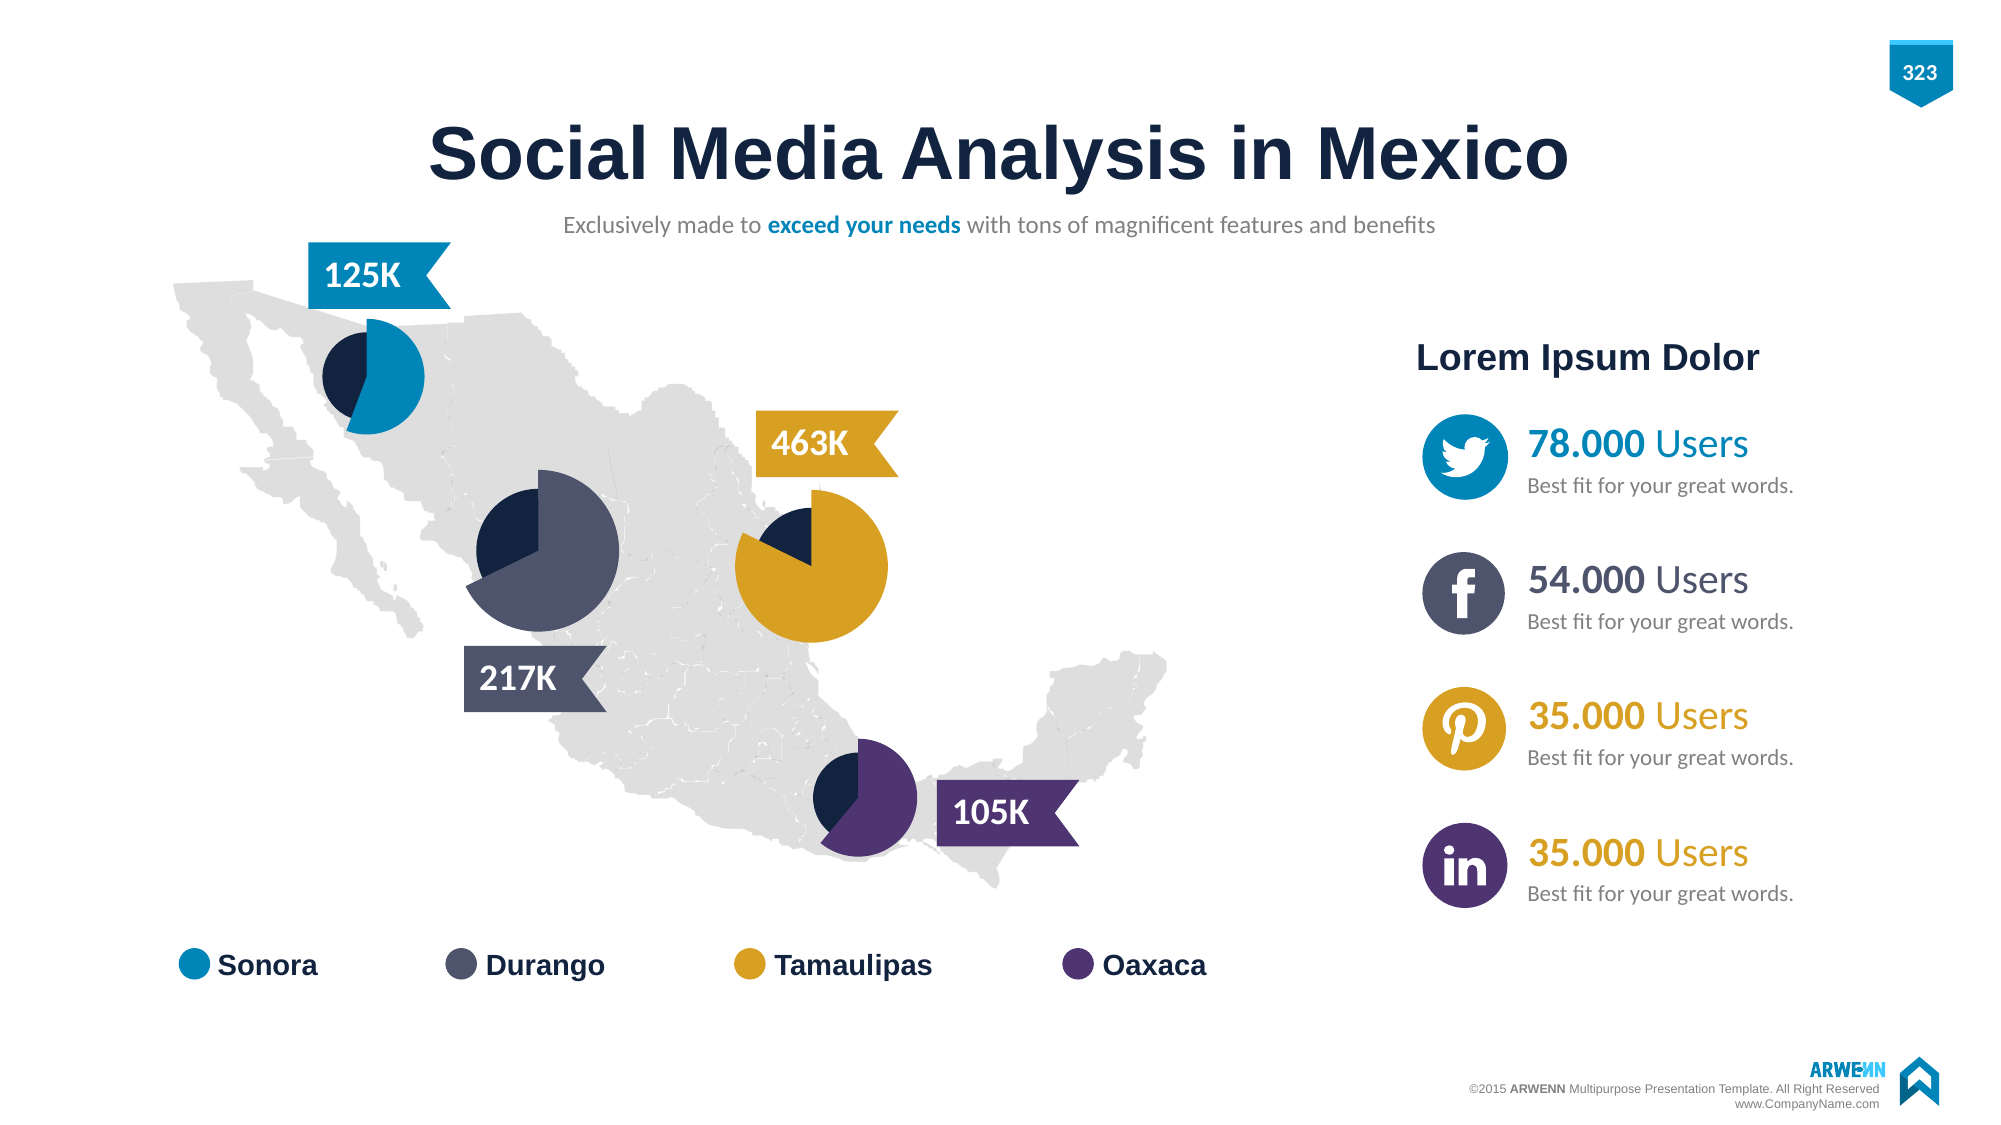

# Social Media Analysis in Mexico
Exclusively made to exceed your needs with tons of magnificent features and benefits
125K

Lorem Ipsum Dolor
78.000 Users
Best fit for your great words.
463K

54.000 Users
Best fit for your great words.

217K
35.000 Users
Best fit for your great words.

105K
35.000 Users
Best fit for your great words.

Sonora

Durango

Tamaulipas

Oaxaca